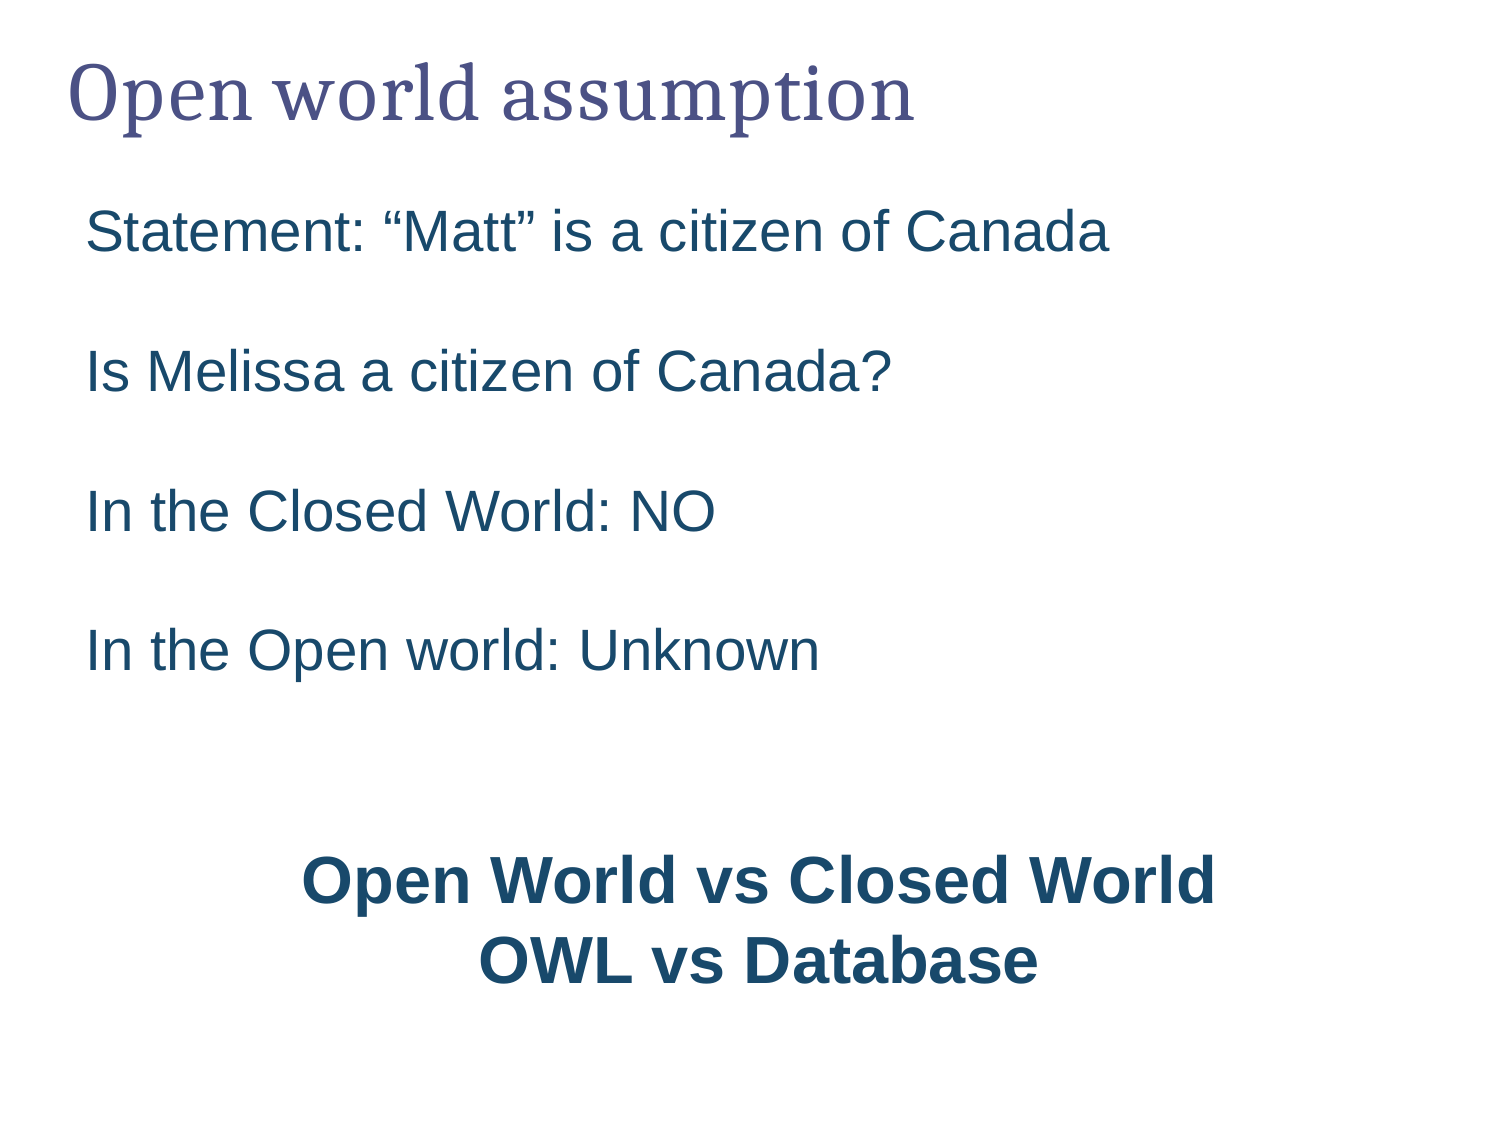

# Open world assumption
Statement: “Matt” is a citizen of Canada

Is Melissa a citizen of Canada?

In the Closed World: NO

In the Open world: Unknown

Open World vs Closed World
OWL vs Database